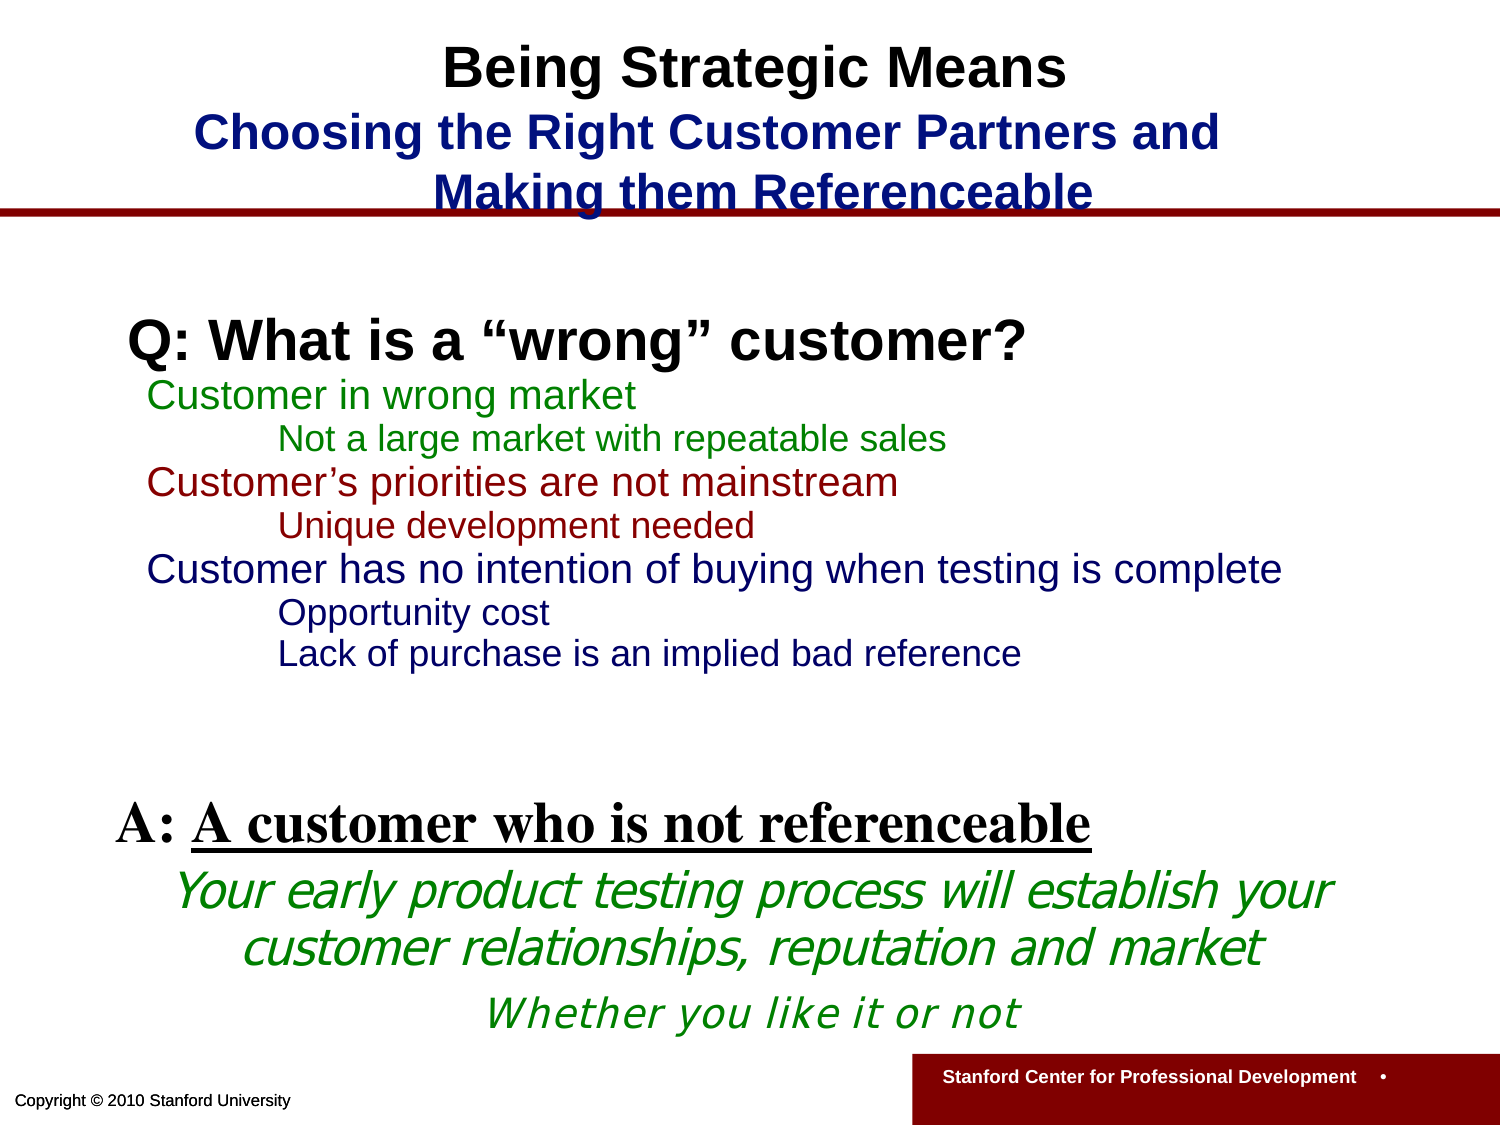

# Being Strategic Means Choosing the Right Customer Partners and         Making them Referenceable
Q: What is a “wrong” customer?
Customer in wrong market
Not a large market with repeatable sales
Customer’s priorities are not mainstream
Unique development needed
Customer has no intention of buying when testing is complete
Opportunity cost
Lack of purchase is an implied bad reference
A: A customer who is not referenceable
Your early product testing process will establish your customer relationships, reputation and market
Whether you like it or not